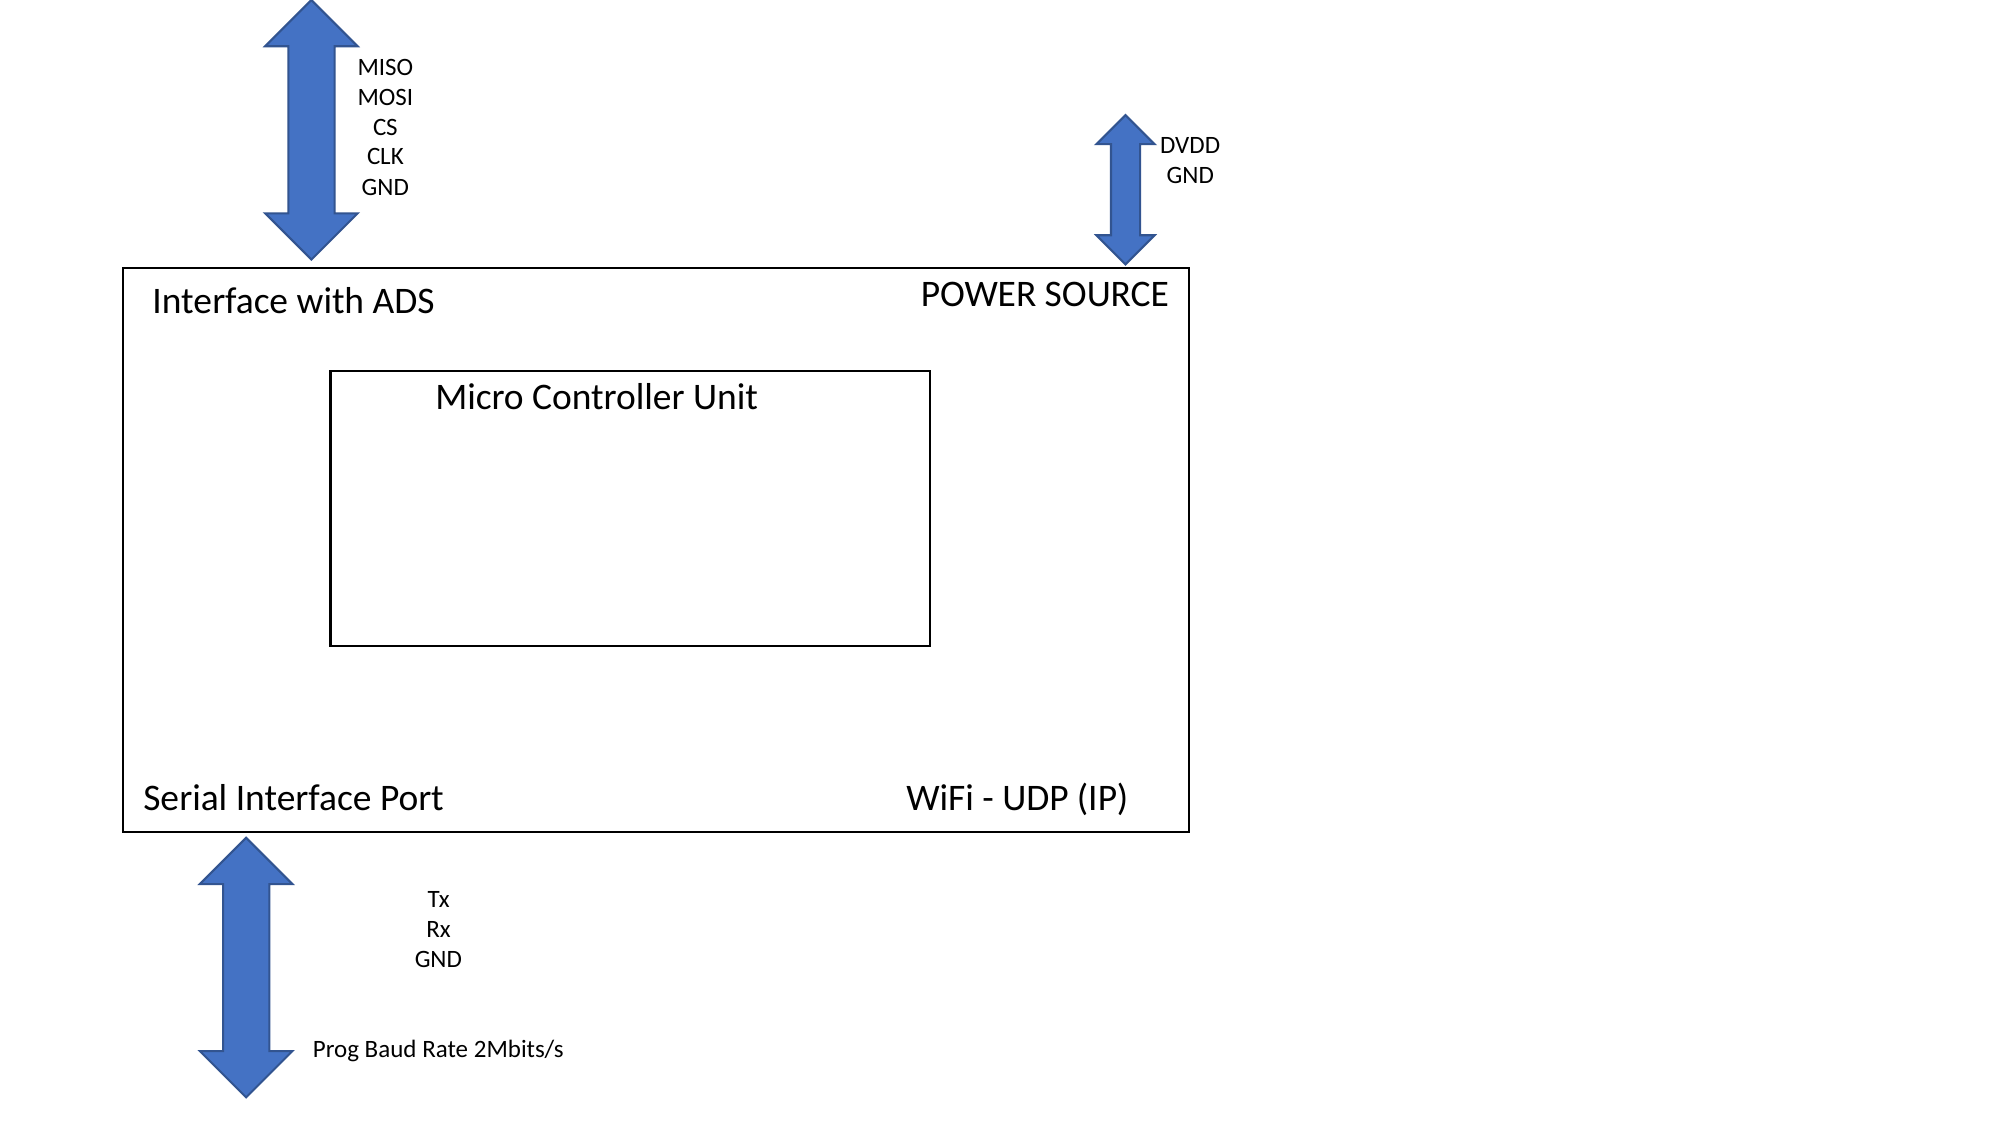

MISO
MOSI
CS
CLK
GND

DVDD
GND

POWER SOURCE

Interface with ADS
Micro Controller Unit

Serial Interface Port
WiFi - UDP (IP)
Tx
Rx
GND

Prog Baud Rate 2Mbits/s